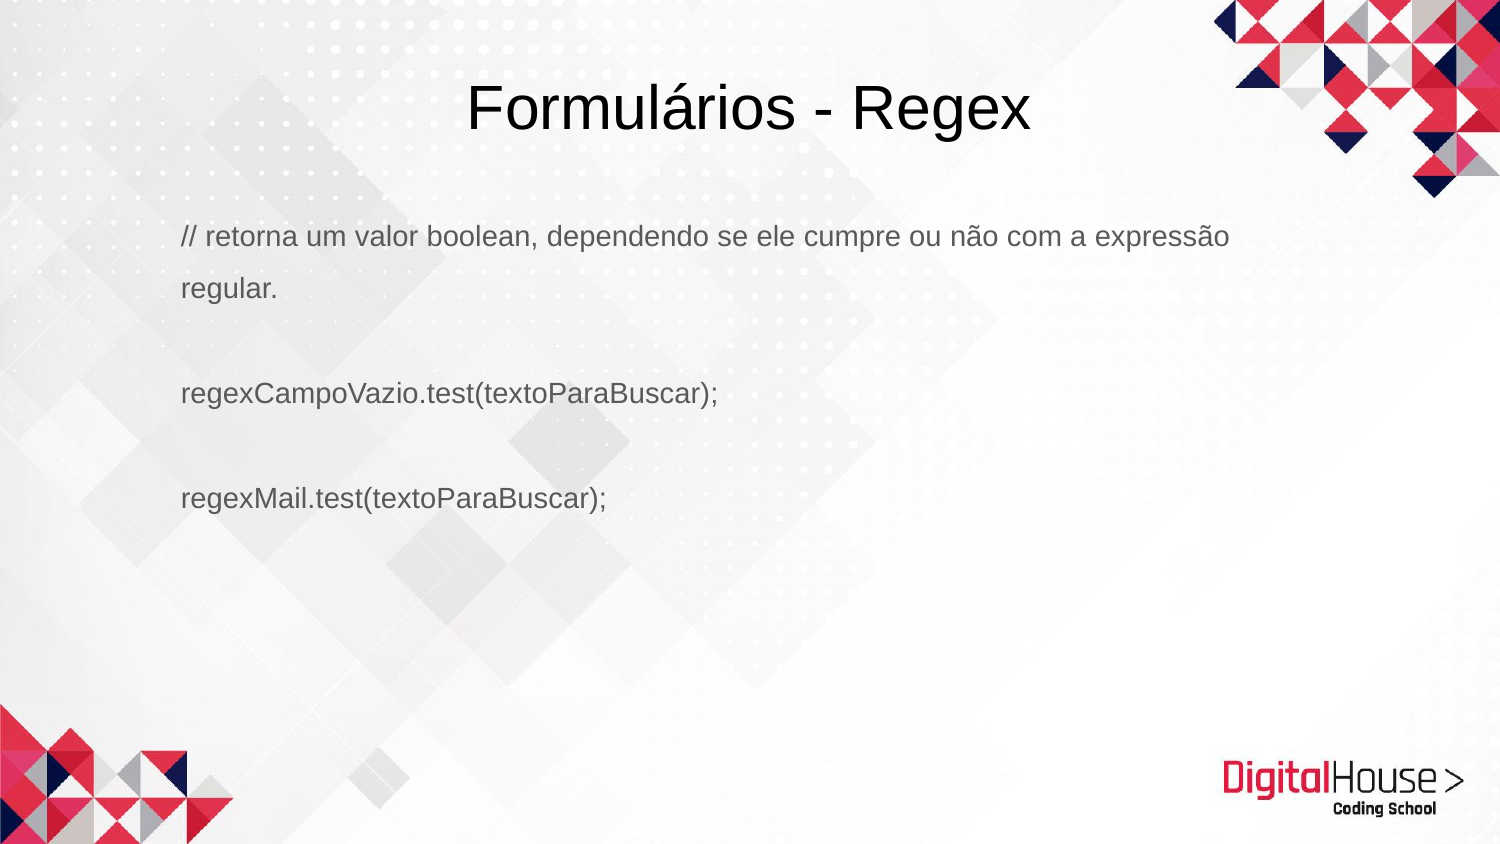

Formulários - Regex

// retorna um valor boolean, dependendo se ele cumpre ou não com a expressão regular.

regexCampoVazio.test(textoParaBuscar);

regexMail.test(textoParaBuscar);